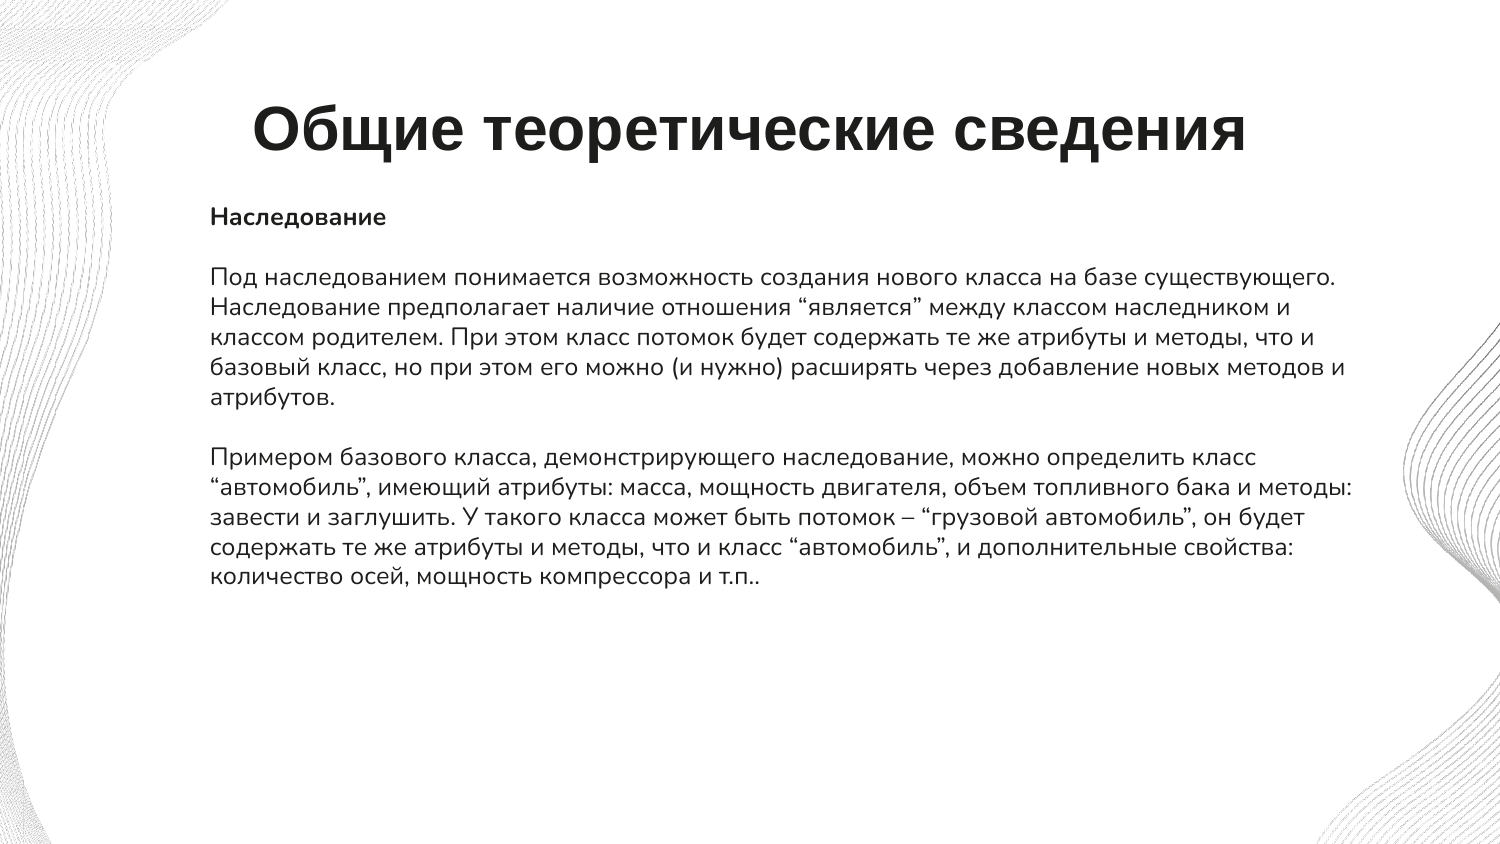

# Общие теоретические сведения
Наследование

Под наследованием понимается возможность создания нового класса на базе существующего. Наследование предполагает наличие отношения “является” между классом наследником и классом родителем. При этом класс потомок будет содержать те же атрибуты и методы, что и базовый класс, но при этом его можно (и нужно) расширять через добавление новых методов и атрибутов.

Примером базового класса, демонстрирующего наследование, можно определить класс “автомобиль”, имеющий атрибуты: масса, мощность двигателя, объем топливного бака и методы: завести и заглушить. У такого класса может быть потомок – “грузовой автомобиль”, он будет содержать те же атрибуты и методы, что и класс “автомобиль”, и дополнительные свойства: количество осей, мощность компрессора и т.п..